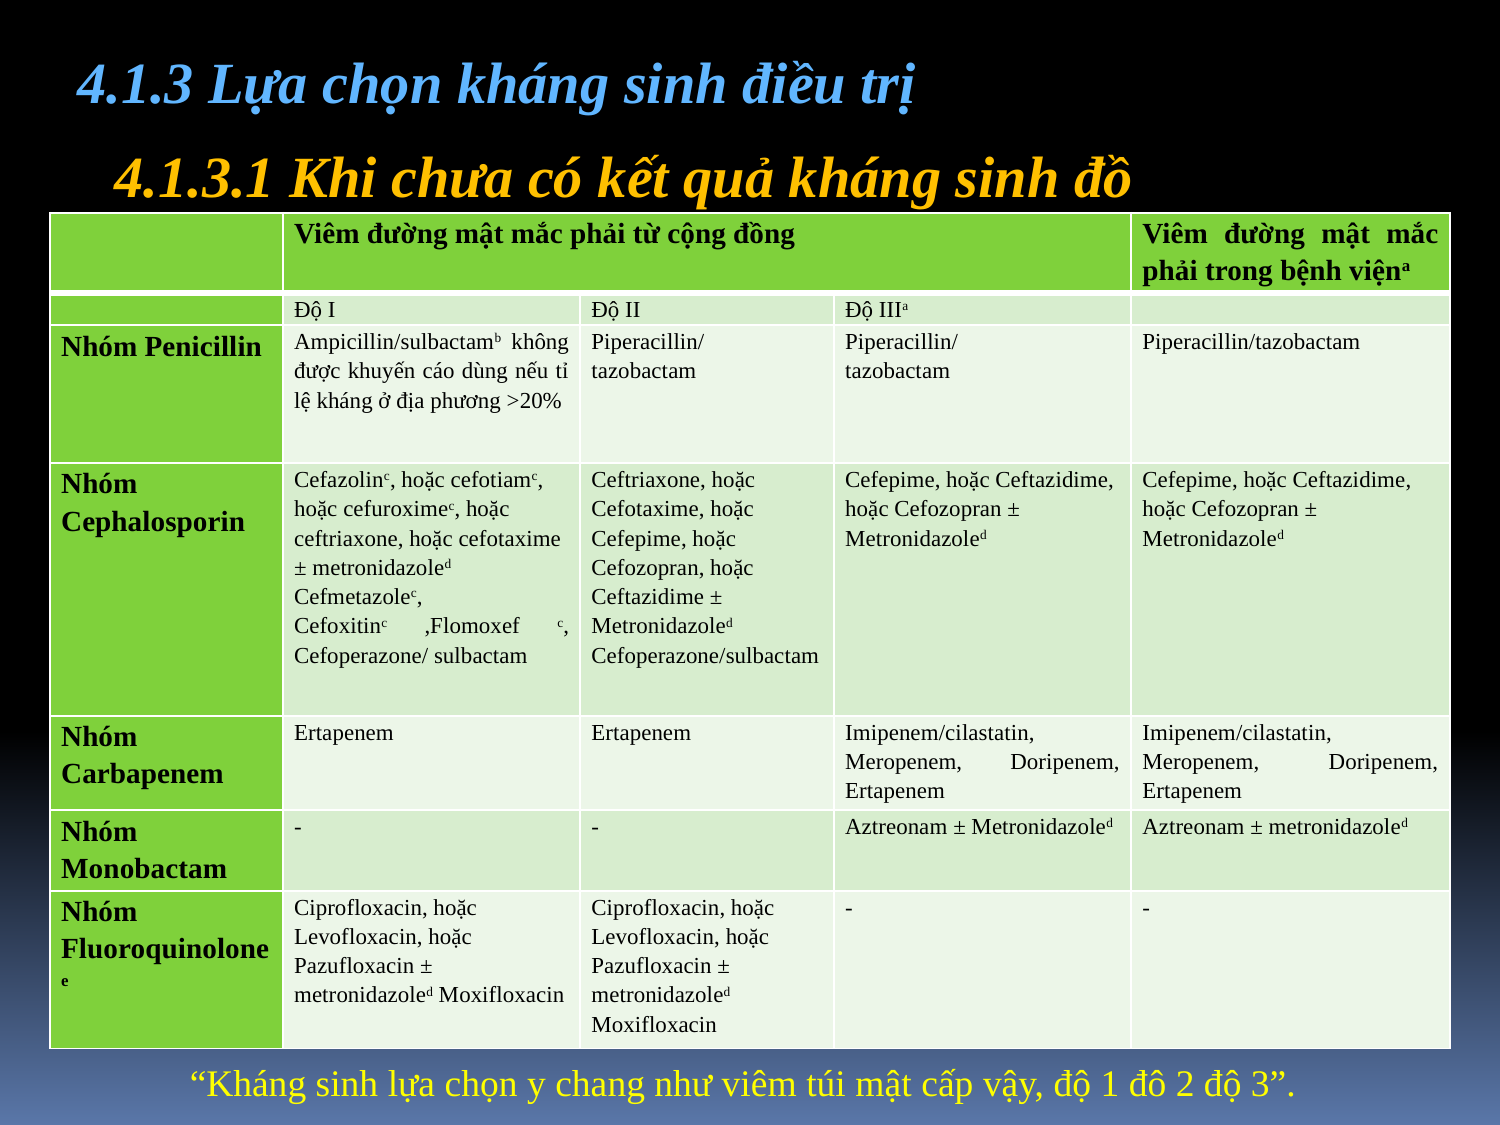

4.1.3 Lựa chọn kháng sinh điều trị
4.1.3.1 Khi chưa có kết quả kháng sinh đồ
|  | Viêm đường mật mắc phải từ cộng đồng |  |  | Viêm đường mật mắc phải trong bệnh việna |
| --- | --- | --- | --- | --- |
|  | Độ I | Độ II | Độ IIIa |  |
| Nhóm Penicillin | Ampicillin/sulbactamb không được khuyến cáo dùng nếu tỉ lệ kháng ở địa phương >20% | Piperacillin/ tazobactam | Piperacillin/ tazobactam | Piperacillin/tazobactam |
| Nhóm Cephalosporin | Cefazolinc, hoặc cefotiamc, hoặc cefuroximec, hoặc ceftriaxone, hoặc cefotaxime ± metronidazoled Cefmetazolec, Cefoxitinc ,Flomoxef c, Cefoperazone/ sulbactam | Ceftriaxone, hoặc Cefotaxime, hoặc Cefepime, hoặc Cefozopran, hoặc Ceftazidime ± Metronidazoled Cefoperazone/sulbactam | Cefepime, hoặc Ceftazidime, hoặc Cefozopran ± Metronidazoled | Cefepime, hoặc Ceftazidime, hoặc Cefozopran ± Metronidazoled |
| Nhóm Carbapenem | Ertapenem | Ertapenem | Imipenem/cilastatin, Meropenem, Doripenem, Ertapenem | Imipenem/cilastatin, Meropenem, Doripenem, Ertapenem |
| Nhóm Monobactam | - | - | Aztreonam ± Metronidazoled | Aztreonam ± metronidazoled |
| Nhóm Fluoroquinolonee | Ciprofloxacin, hoặc Levofloxacin, hoặc Pazufloxacin ± metronidazoled Moxifloxacin | Ciprofloxacin, hoặc Levofloxacin, hoặc Pazufloxacin ± metronidazoled Moxifloxacin | - | - |
“Kháng sinh lựa chọn y chang như viêm túi mật cấp vậy, độ 1 đô 2 độ 3”.